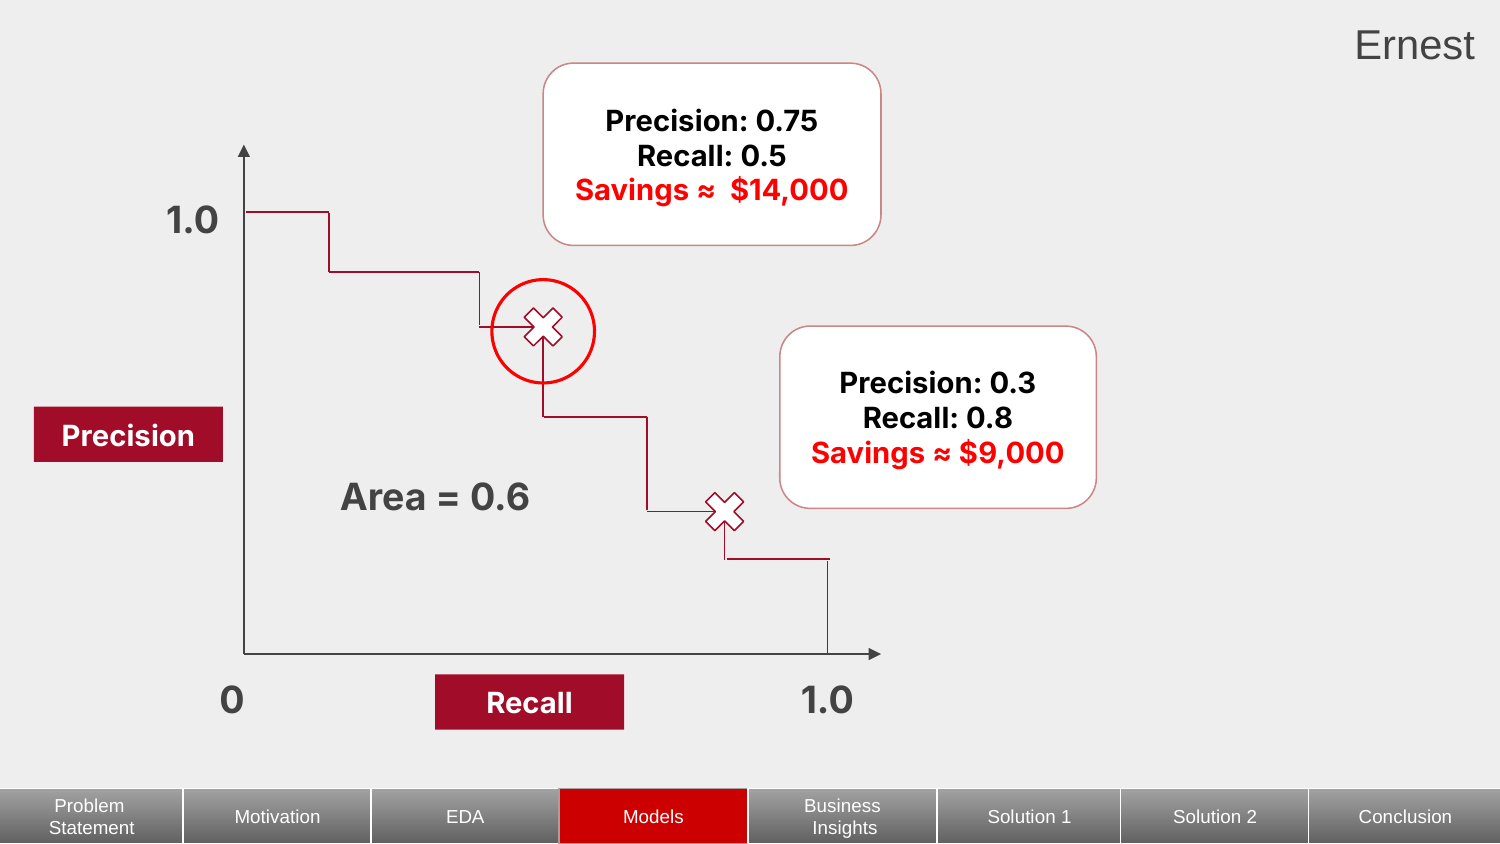

Ernest
Precision: 0.75
Recall: 0.5
Savings ≈  $14,000
1.0

Precision: 0.3
Recall: 0.8
Savings ≈ $9,000
Precision
Area = 0.6

1.0
0
Recall
Problem
Statement
Motivation
EDA
Models
Business
 Insights
Solution 1
Solution 2
Conclusion